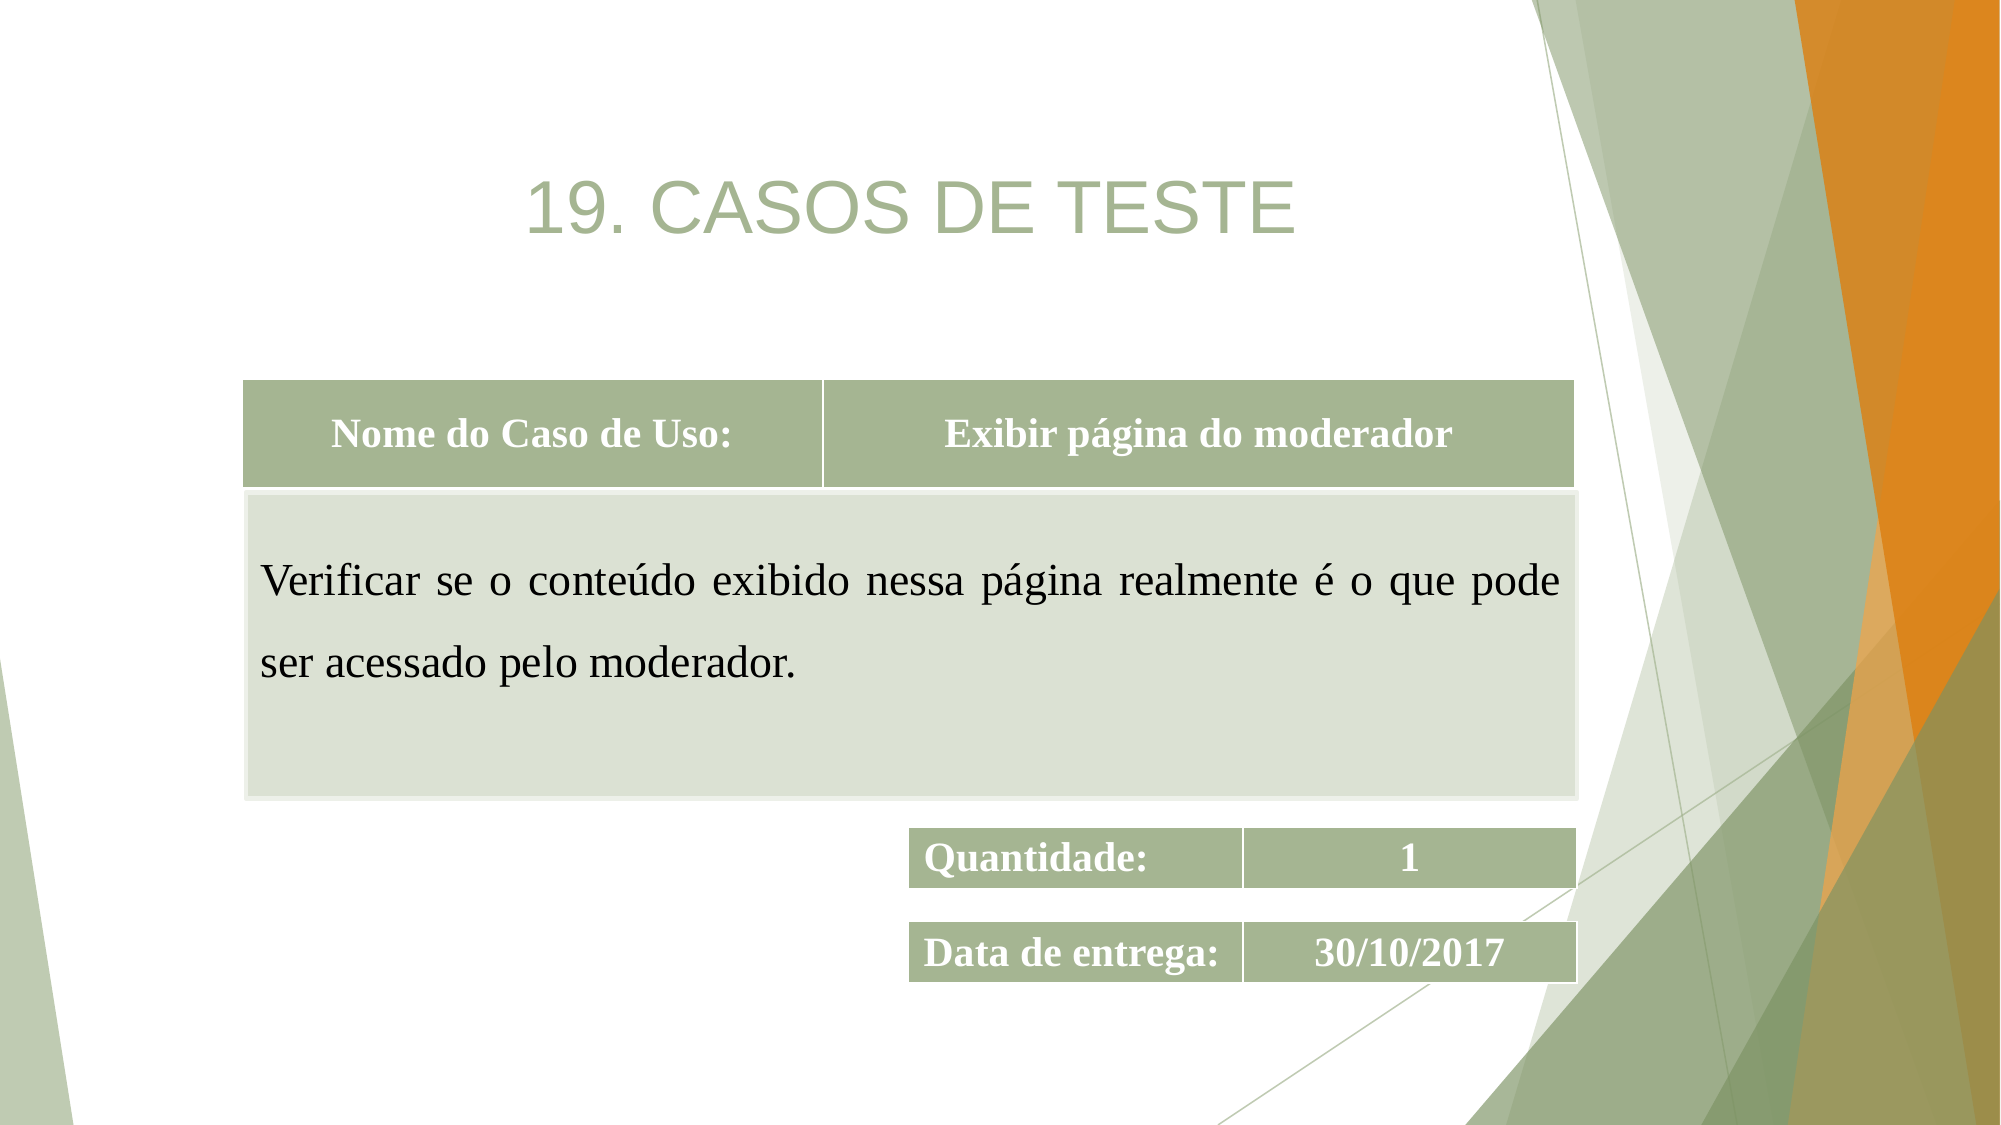

19. CASOS DE TESTE
| Nome do Caso de Uso: | Exibir página do moderador |
| --- | --- |
Verificar se o conteúdo exibido nessa página realmente é o que pode ser acessado pelo moderador.

| Quantidade: | 1 |
| --- | --- |
| Data de entrega: | 30/10/2017 |
| --- | --- |